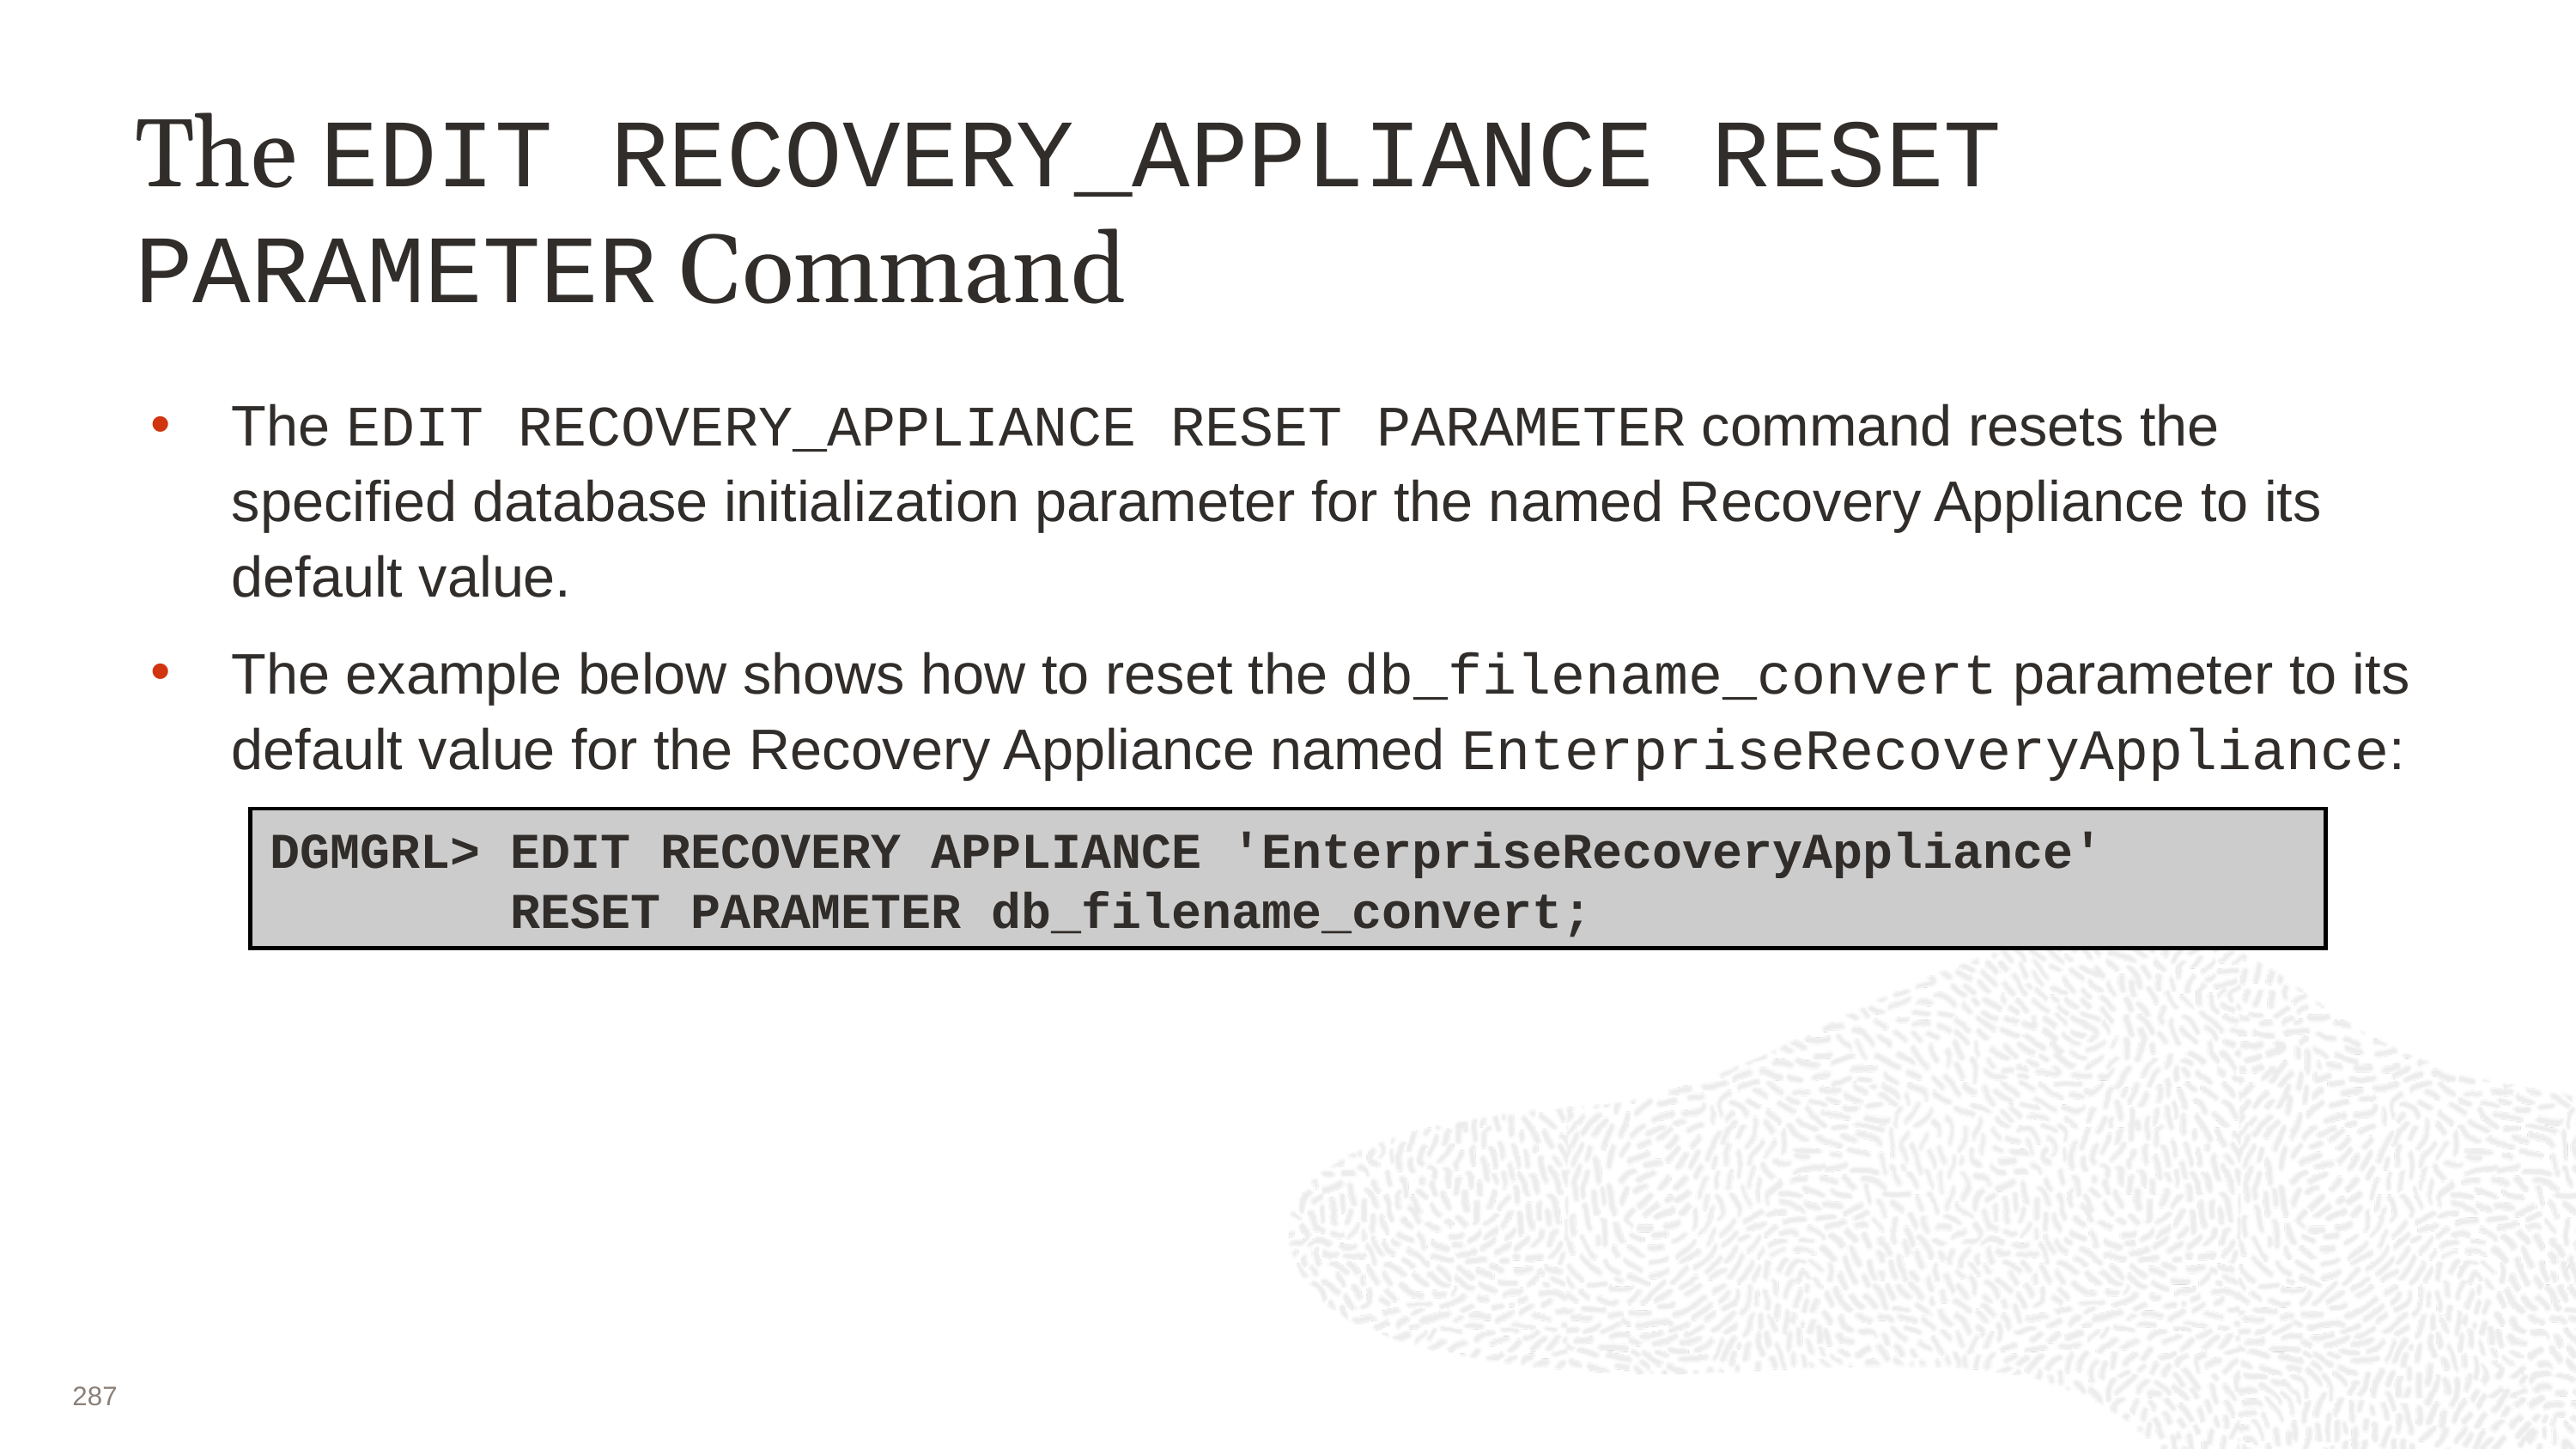

# The EDIT RECOVERY_APPLIANCE RESET PARAMETER Command
The EDIT RECOVERY_APPLIANCE RESET PARAMETER command resets the specified database initialization parameter for the named Recovery Appliance to its default value.
The example below shows how to reset the db_filename_convert parameter to its default value for the Recovery Appliance named EnterpriseRecoveryAppliance:
DGMGRL> EDIT RECOVERY APPLIANCE 'EnterpriseRecoveryAppliance'
        RESET PARAMETER db_filename_convert;